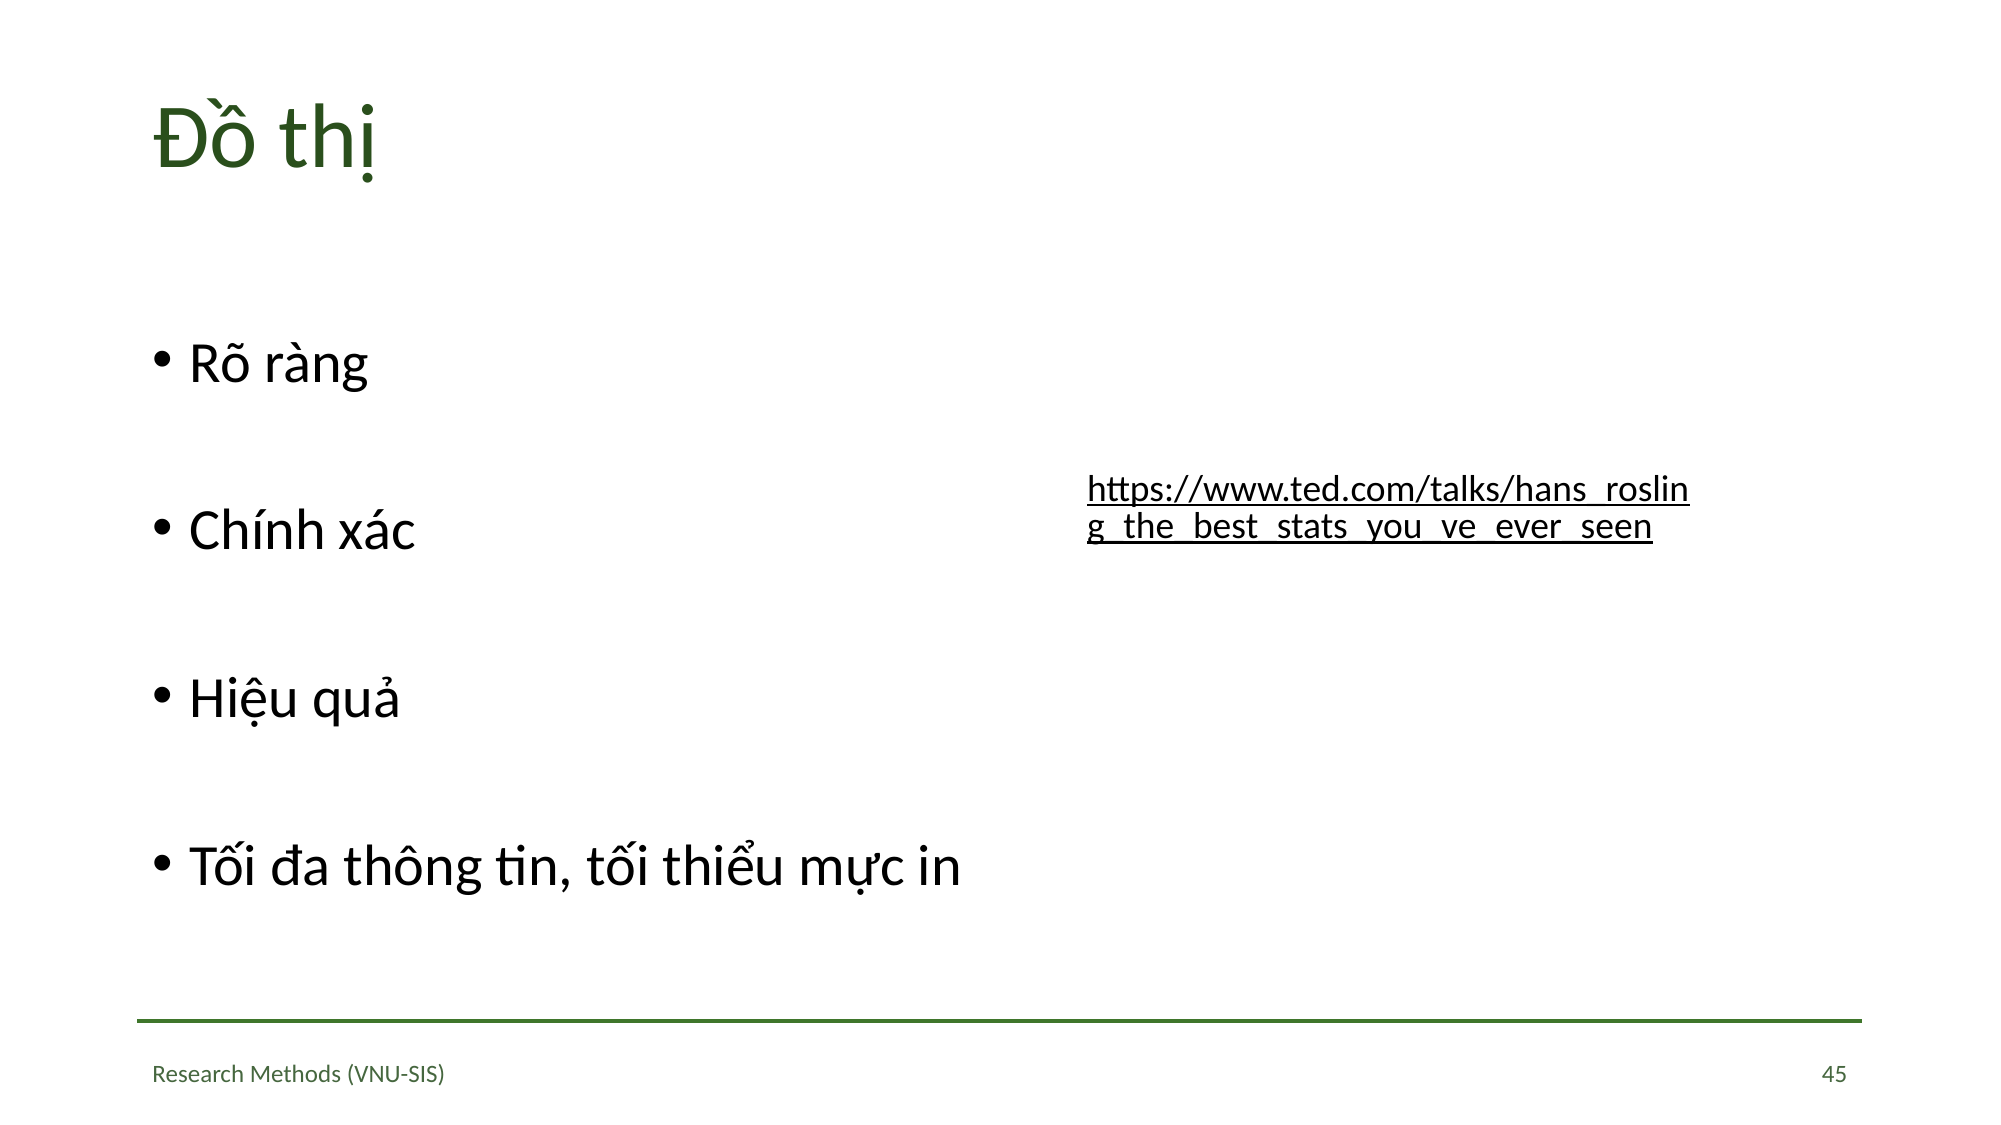

# Đồ thị
Rõ ràng
Chính xác
Hiệu quả
Tối đa thông tin, tối thiểu mực in
https://www.ted.com/talks/hans_rosling_the_best_stats_you_ve_ever_seen
45
Research Methods (VNU-SIS)